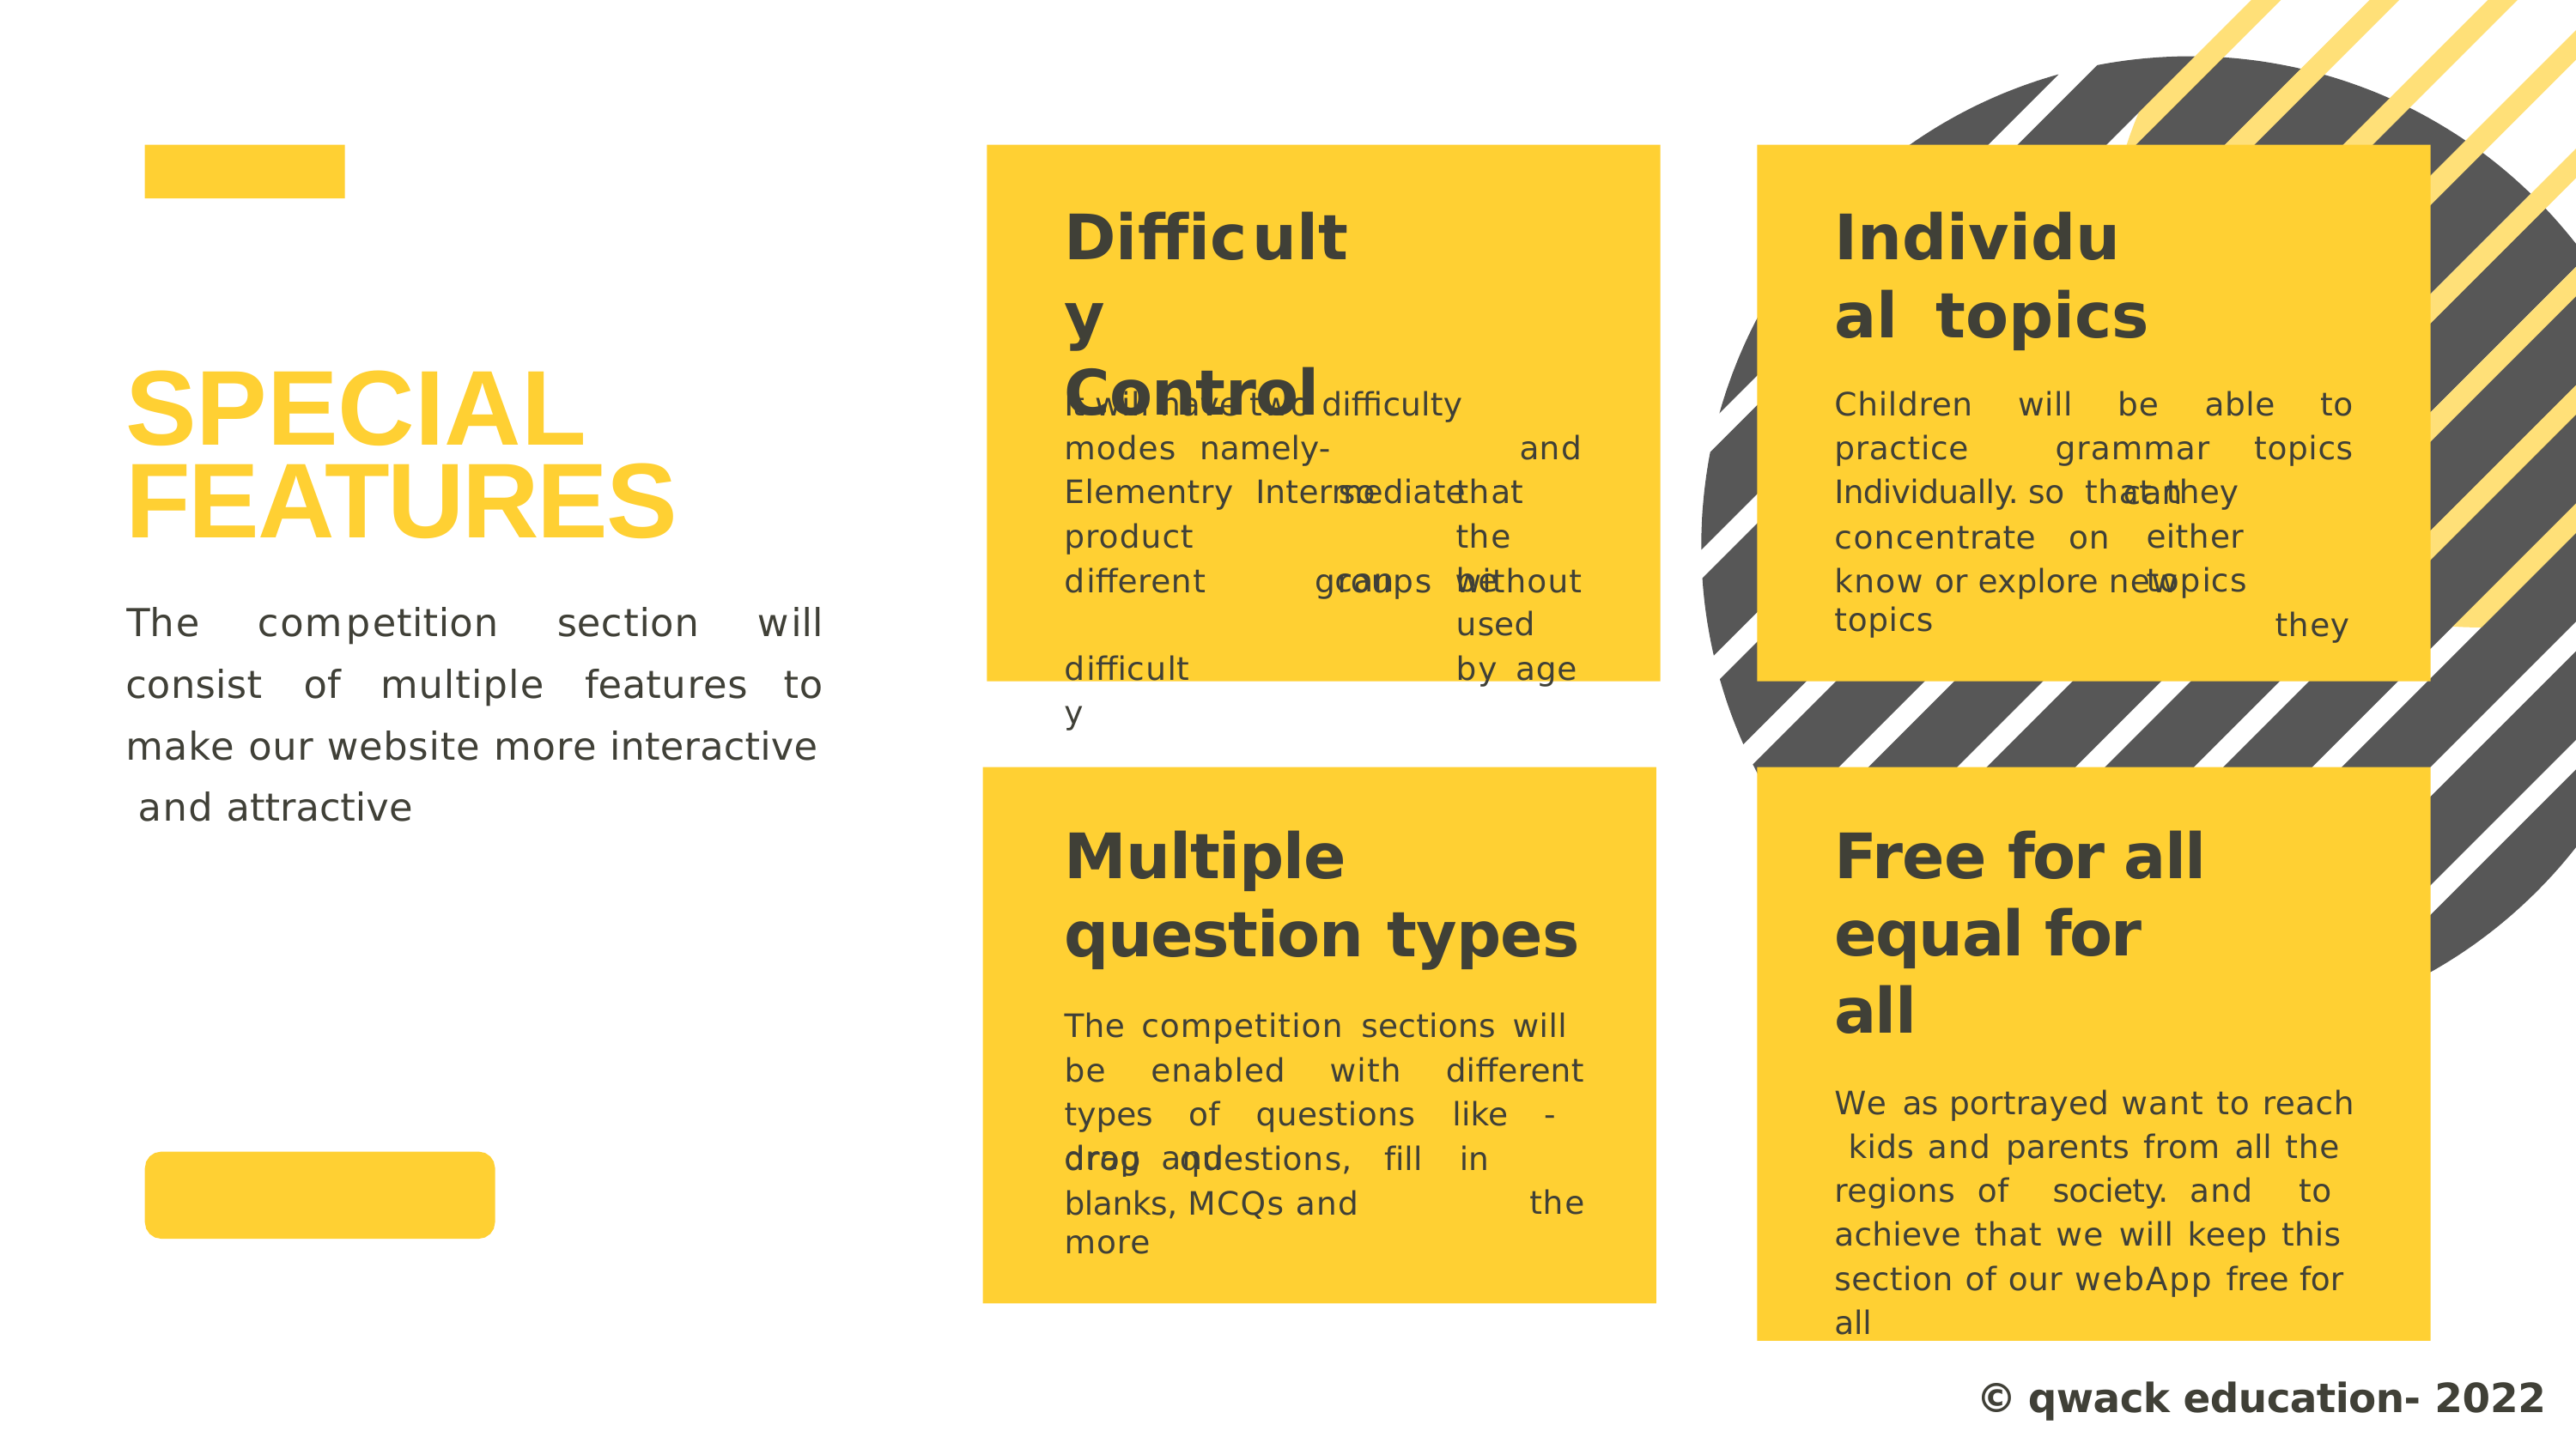

# Difficulty  Control
Individual  topics
Children will be able to practice  grammar topics Individually. so  that they
SPECIAL
It will have two difficulty modes  namely-	Elementry  Intermediate
and  so	that	the
can	be	used	by  age
FEATURES
can	either  topics		they
product  different  difficulty
concentrate	on
groups
without
know or explore new topics
The	competition	section	will
features	to
consist	of	multiple
make our website more interactive  and attractive

Free for all  equal for all
We as portrayed want to reach  kids and parents from all the  regions of  society. and  to  achieve that we will keep this  section of our webApp free for  all
Multiple
question types
The competition sections will  be enabled with different types  of  questions  like  -   drag and
the
drop	questions,	fill	in

blanks, MCQs and more
© qwack education- 2022